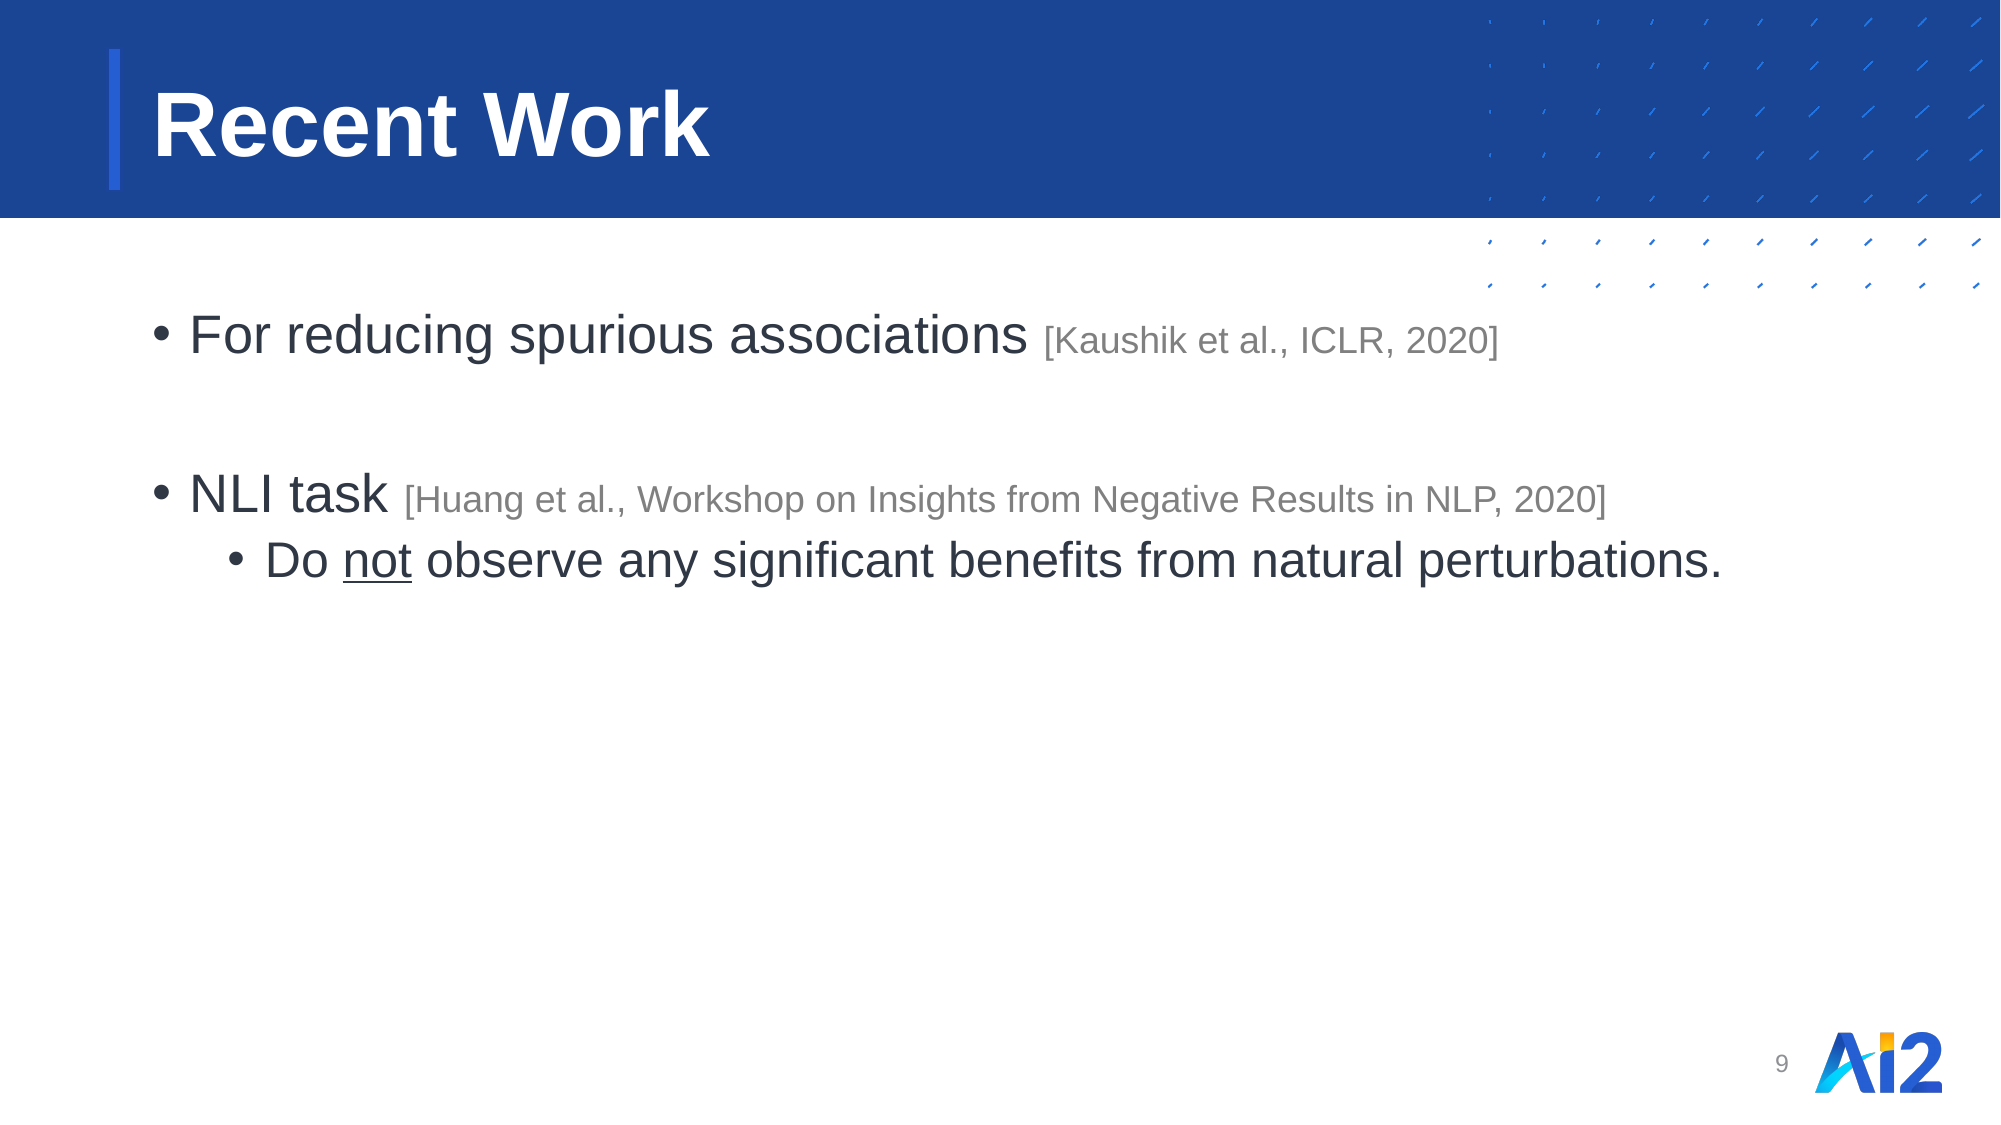

# Recent Work
For reducing spurious associations [Kaushik et al., ICLR, 2020]

NLI task [Huang et al., Workshop on Insights from Negative Results in NLP, 2020]
Do not observe any significant benefits from natural perturbations.

9